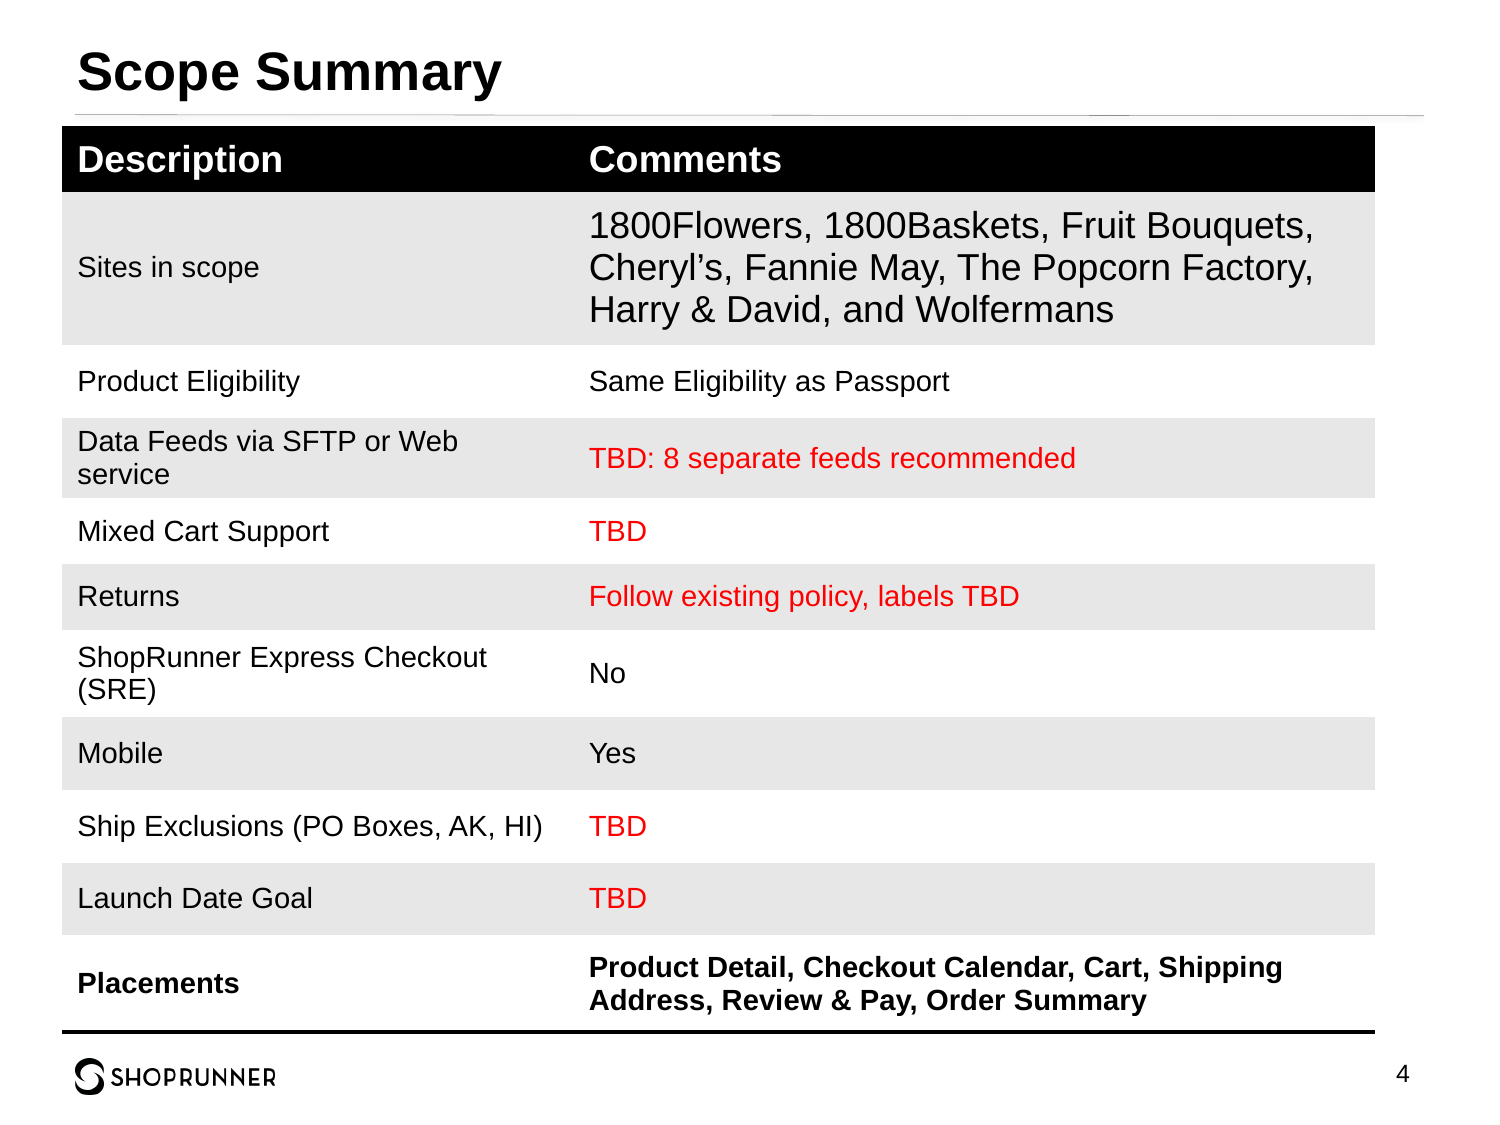

# Scope Summary
| Description | Comments |
| --- | --- |
| Sites in scope | 1800Flowers, 1800Baskets, Fruit Bouquets, Cheryl’s, Fannie May, The Popcorn Factory, Harry & David, and Wolfermans |
| Product Eligibility | Same Eligibility as Passport |
| Data Feeds via SFTP or Web service | TBD: 8 separate feeds recommended |
| Mixed Cart Support | TBD |
| Returns | Follow existing policy, labels TBD |
| ShopRunner Express Checkout (SRE) | No |
| Mobile | Yes |
| Ship Exclusions (PO Boxes, AK, HI) | TBD |
| Launch Date Goal | TBD |
| Placements | Product Detail, Checkout Calendar, Cart, Shipping Address, Review & Pay, Order Summary |
4